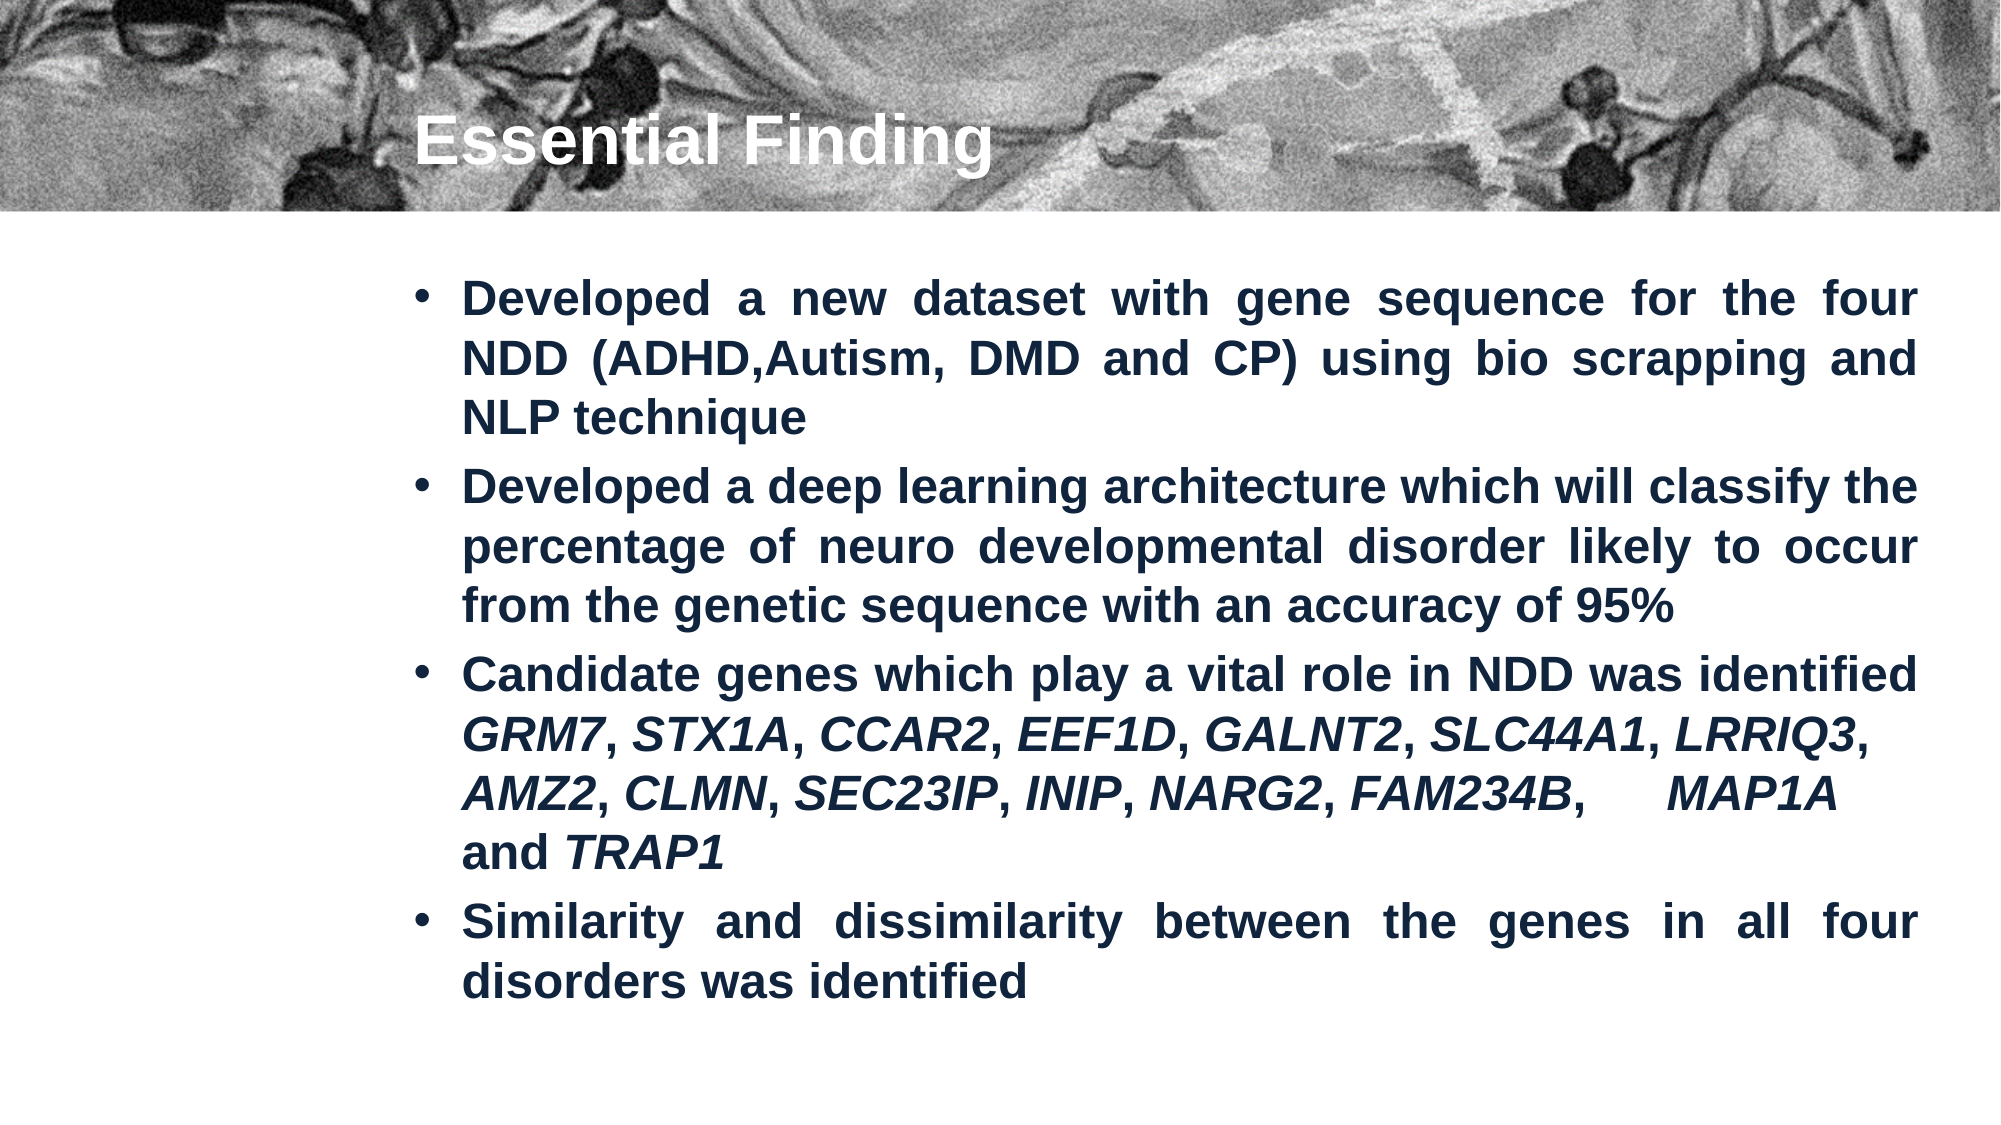

# Essential Finding
Developed a new dataset with gene sequence for the four NDD (ADHD,Autism, DMD and CP) using bio scrapping and NLP technique
Developed a deep learning architecture which will classify the percentage of neuro developmental disorder likely to occur from the genetic sequence with an accuracy of 95%
Candidate genes which play a vital role in NDD was identified GRM7, STX1A, CCAR2, EEF1D, GALNT2, SLC44A1, LRRIQ3, AMZ2, CLMN, SEC23IP, INIP, NARG2, FAM234B, MAP1A  and TRAP1
Similarity and dissimilarity between the genes in all four disorders was identified